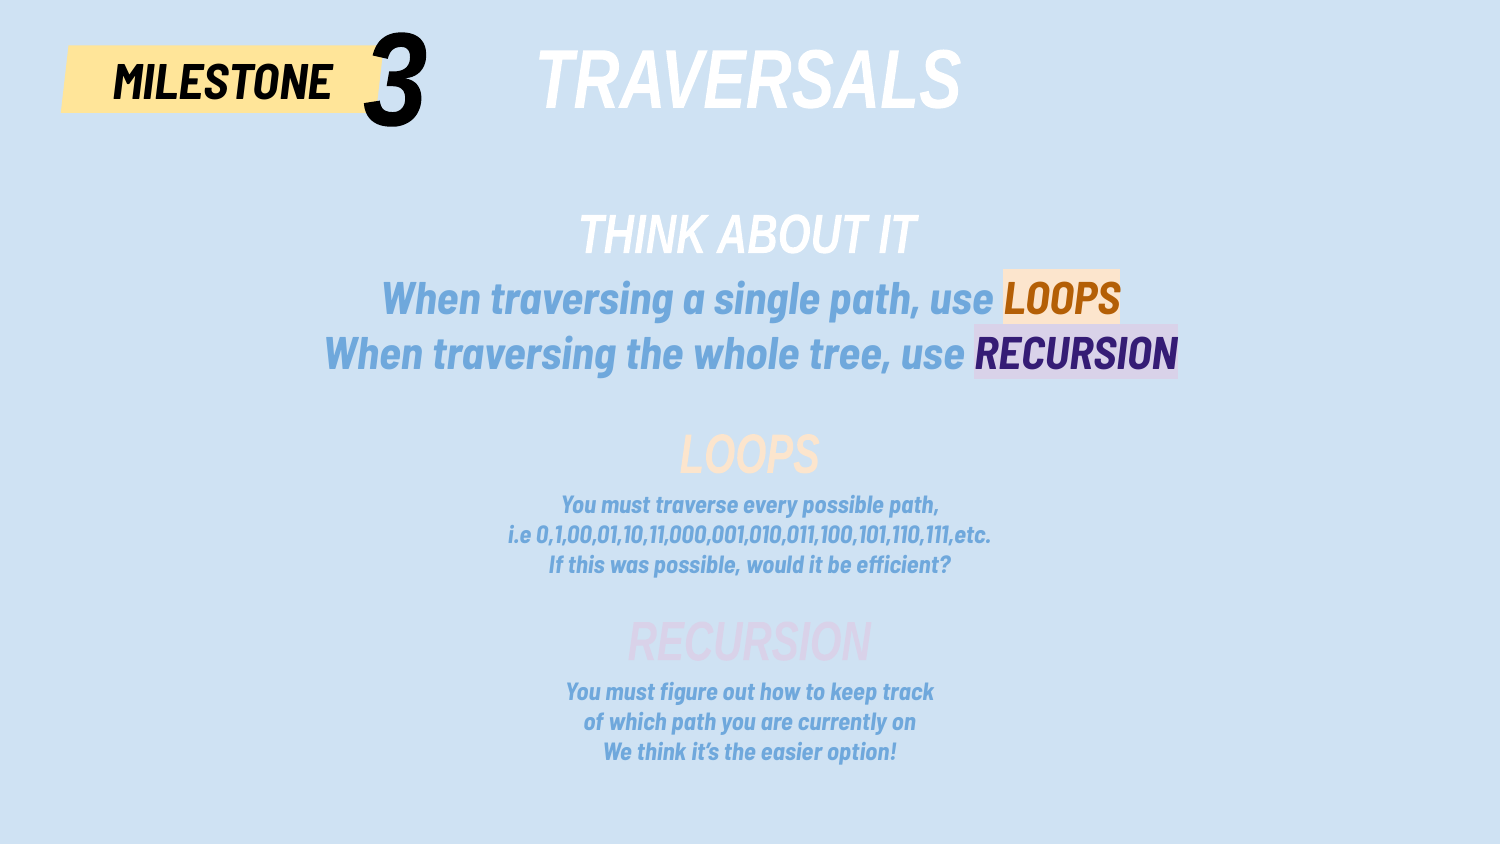

3
MILESTONE
TRAVERSALS
THINK ABOUT IT
When traversing a single path, use LOOPS
When traversing the whole tree, use RECURSION
LOOPS
You must traverse every possible path,
i.e 0,1,00,01,10,11,000,001,010,011,100,101,110,111,etc.
If this was possible, would it be efficient?
RECURSION
You must figure out how to keep track of which path you are currently on
We think it’s the easier option!